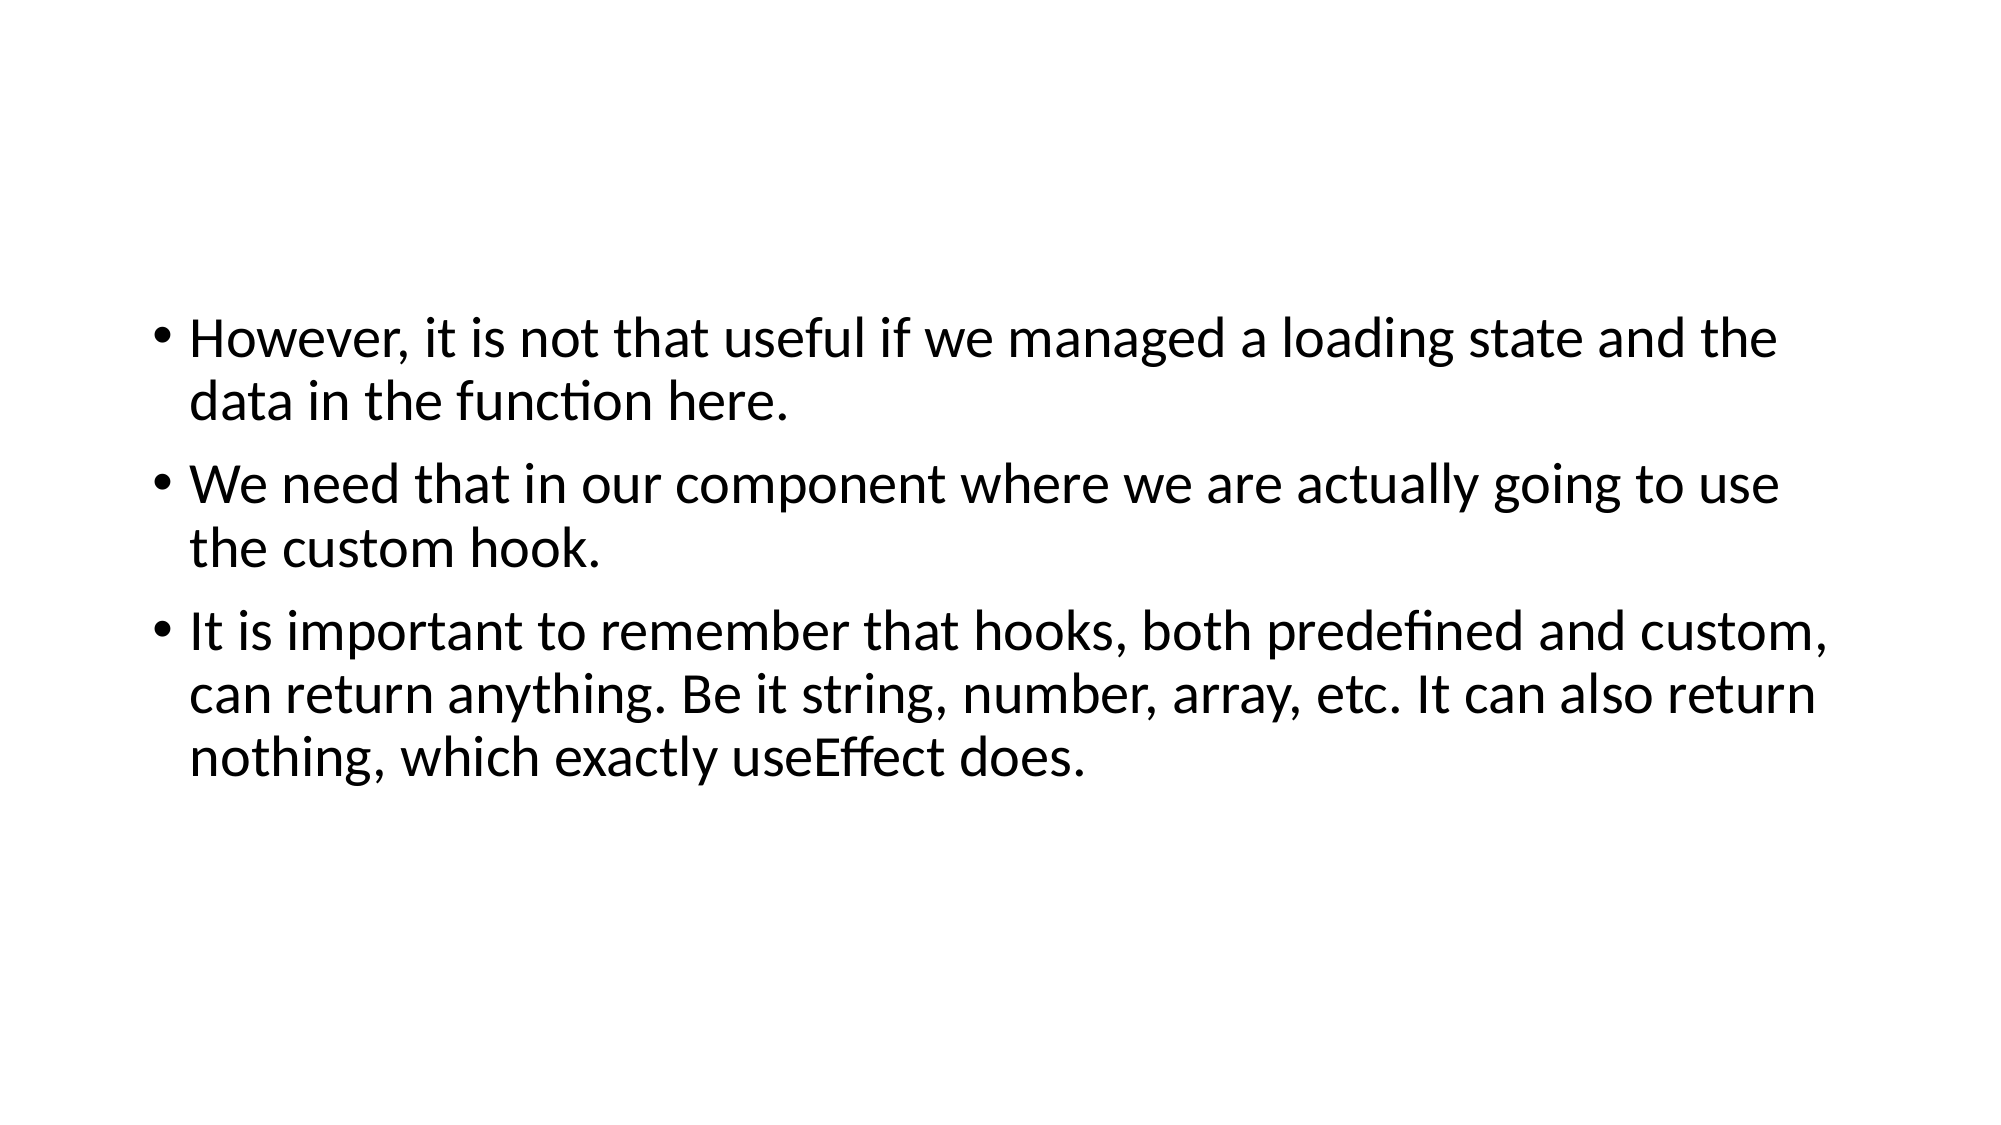

#
However, it is not that useful if we managed a loading state and the data in the function here.
We need that in our component where we are actually going to use the custom hook.
It is important to remember that hooks, both predefined and custom, can return anything. Be it string, number, array, etc. It can also return nothing, which exactly useEffect does.